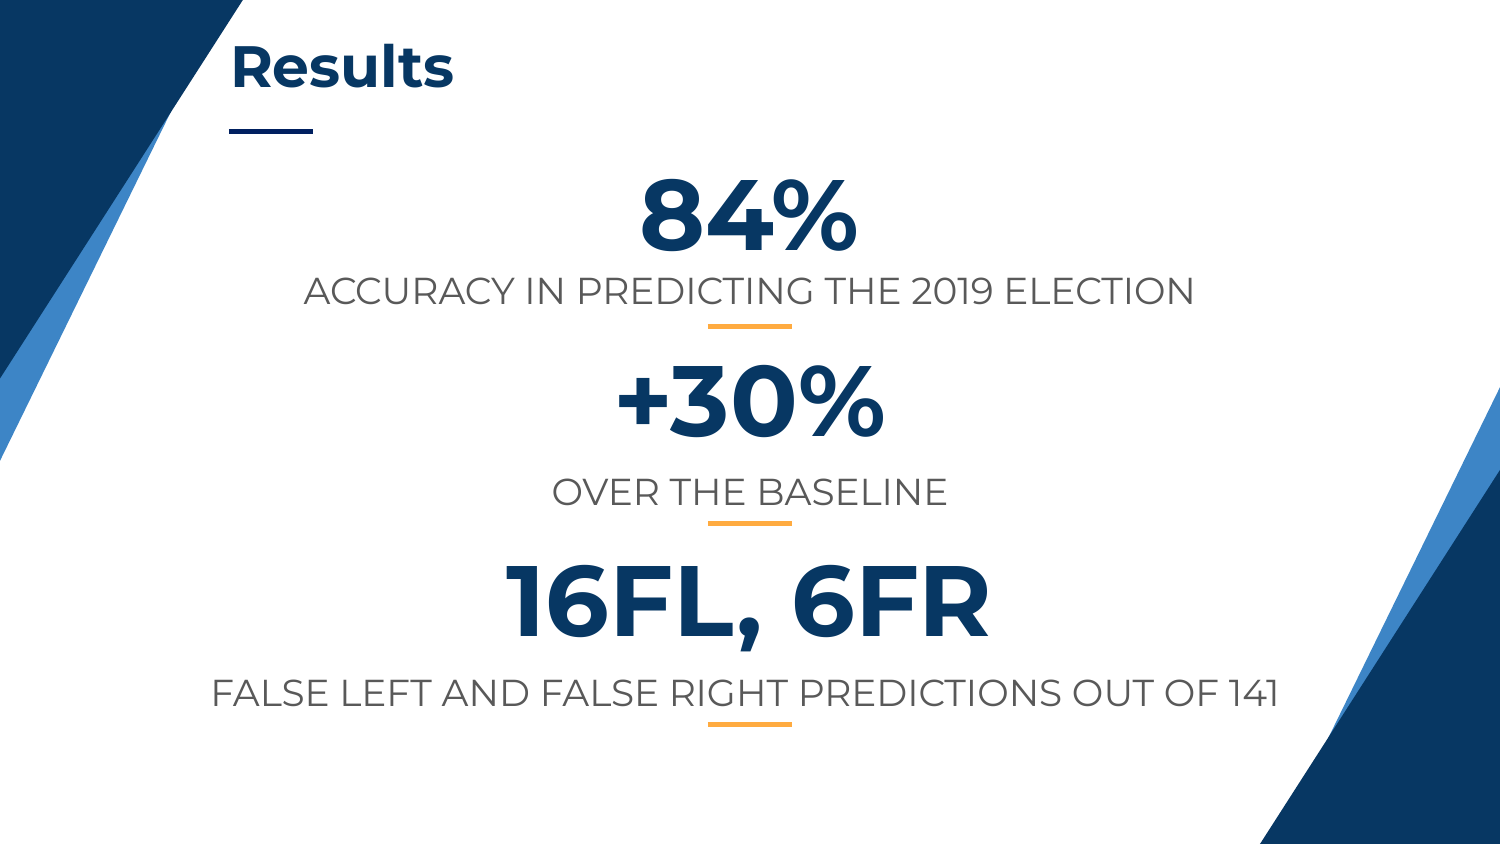

Results
# 84%
ACCURACY IN PREDICTING THE 2019 ELECTION

+30%
OVER THE BASELINE
16FL, 6FR
FALSE LEFT AND FALSE RIGHT PREDICTIONS OUT OF 141